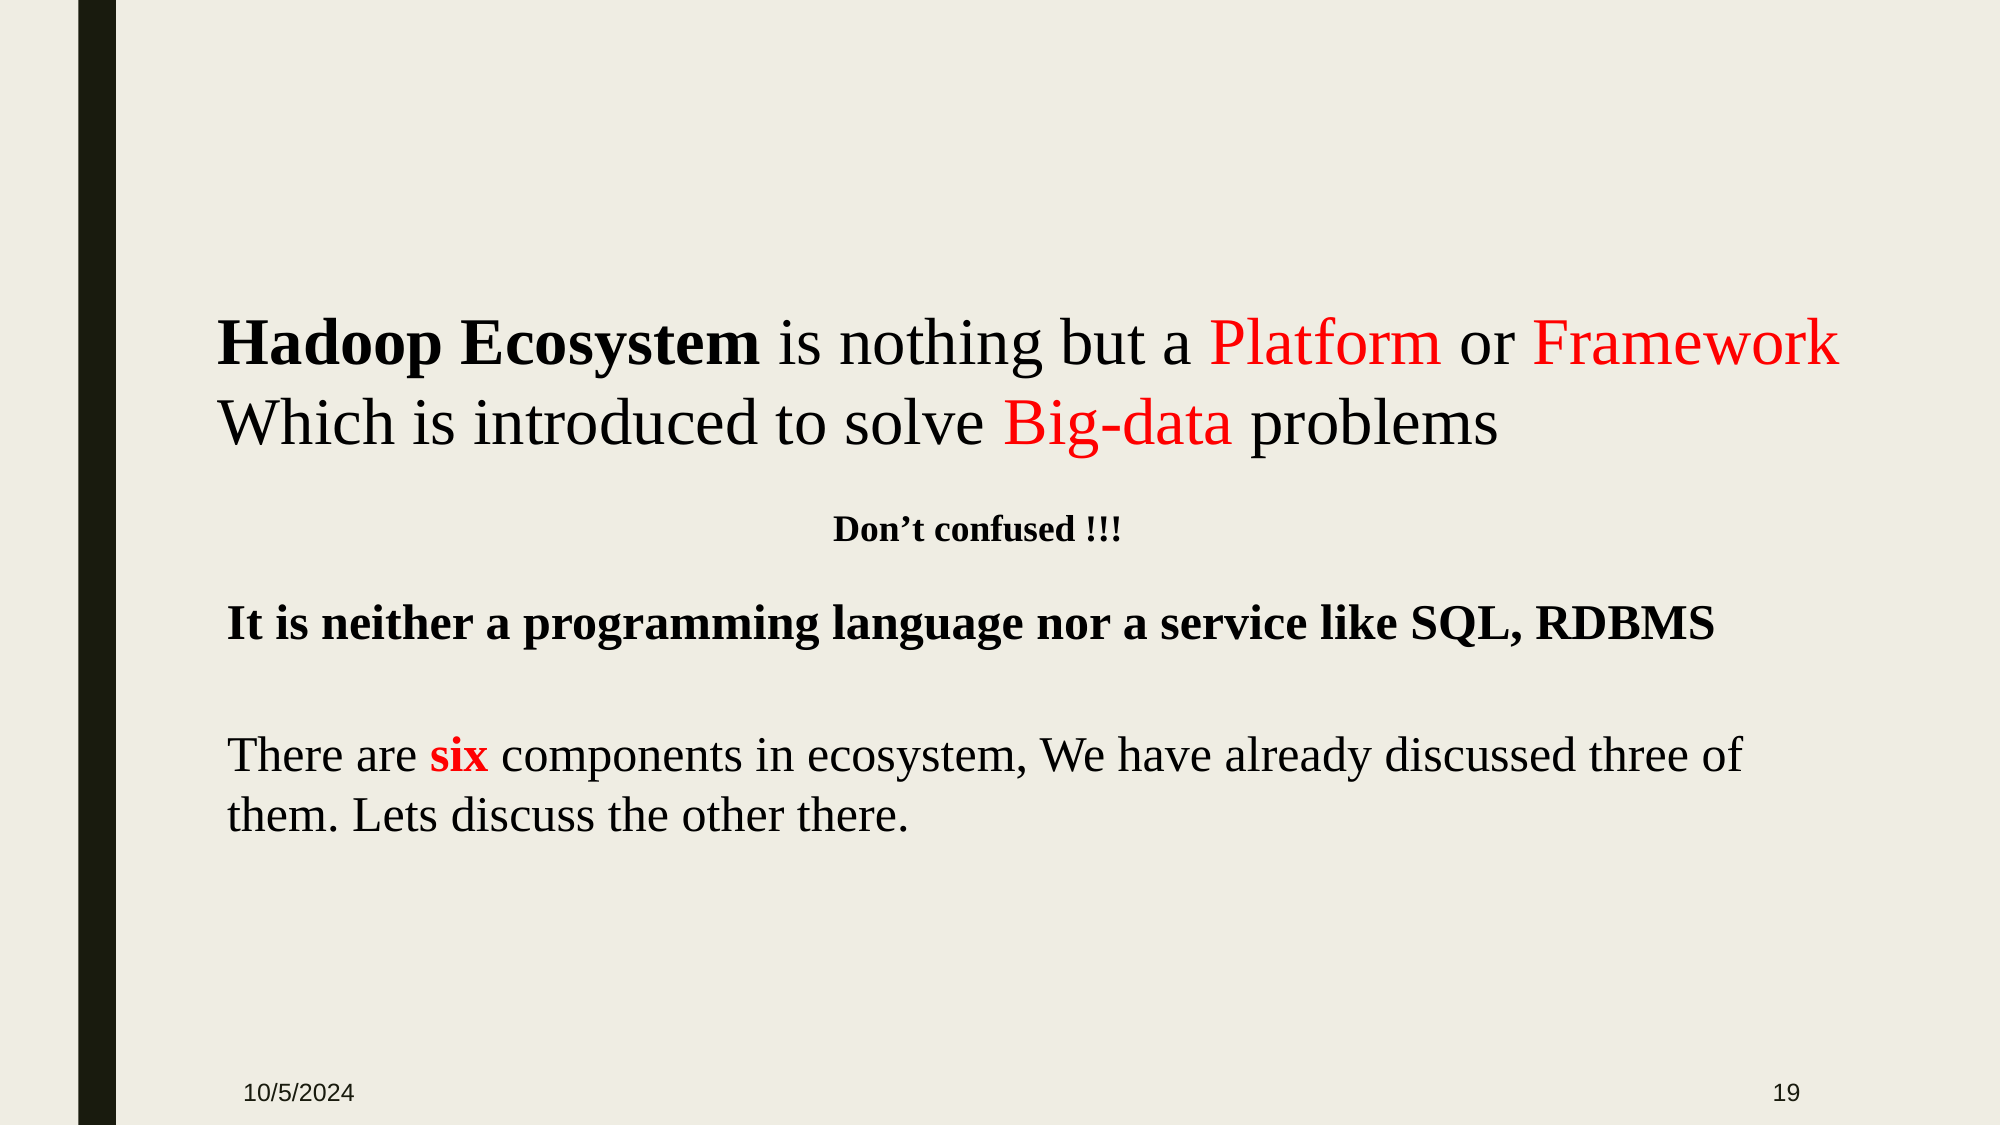

Hadoop Ecosystem is nothing but a Platform or Framework Which is introduced to solve Big-data problems

Don’t confused !!!
It is neither a programming language nor a service like SQL, RDBMS
There are six components in ecosystem, We have already discussed three of them. Lets discuss the other there.
10/5/2024
19